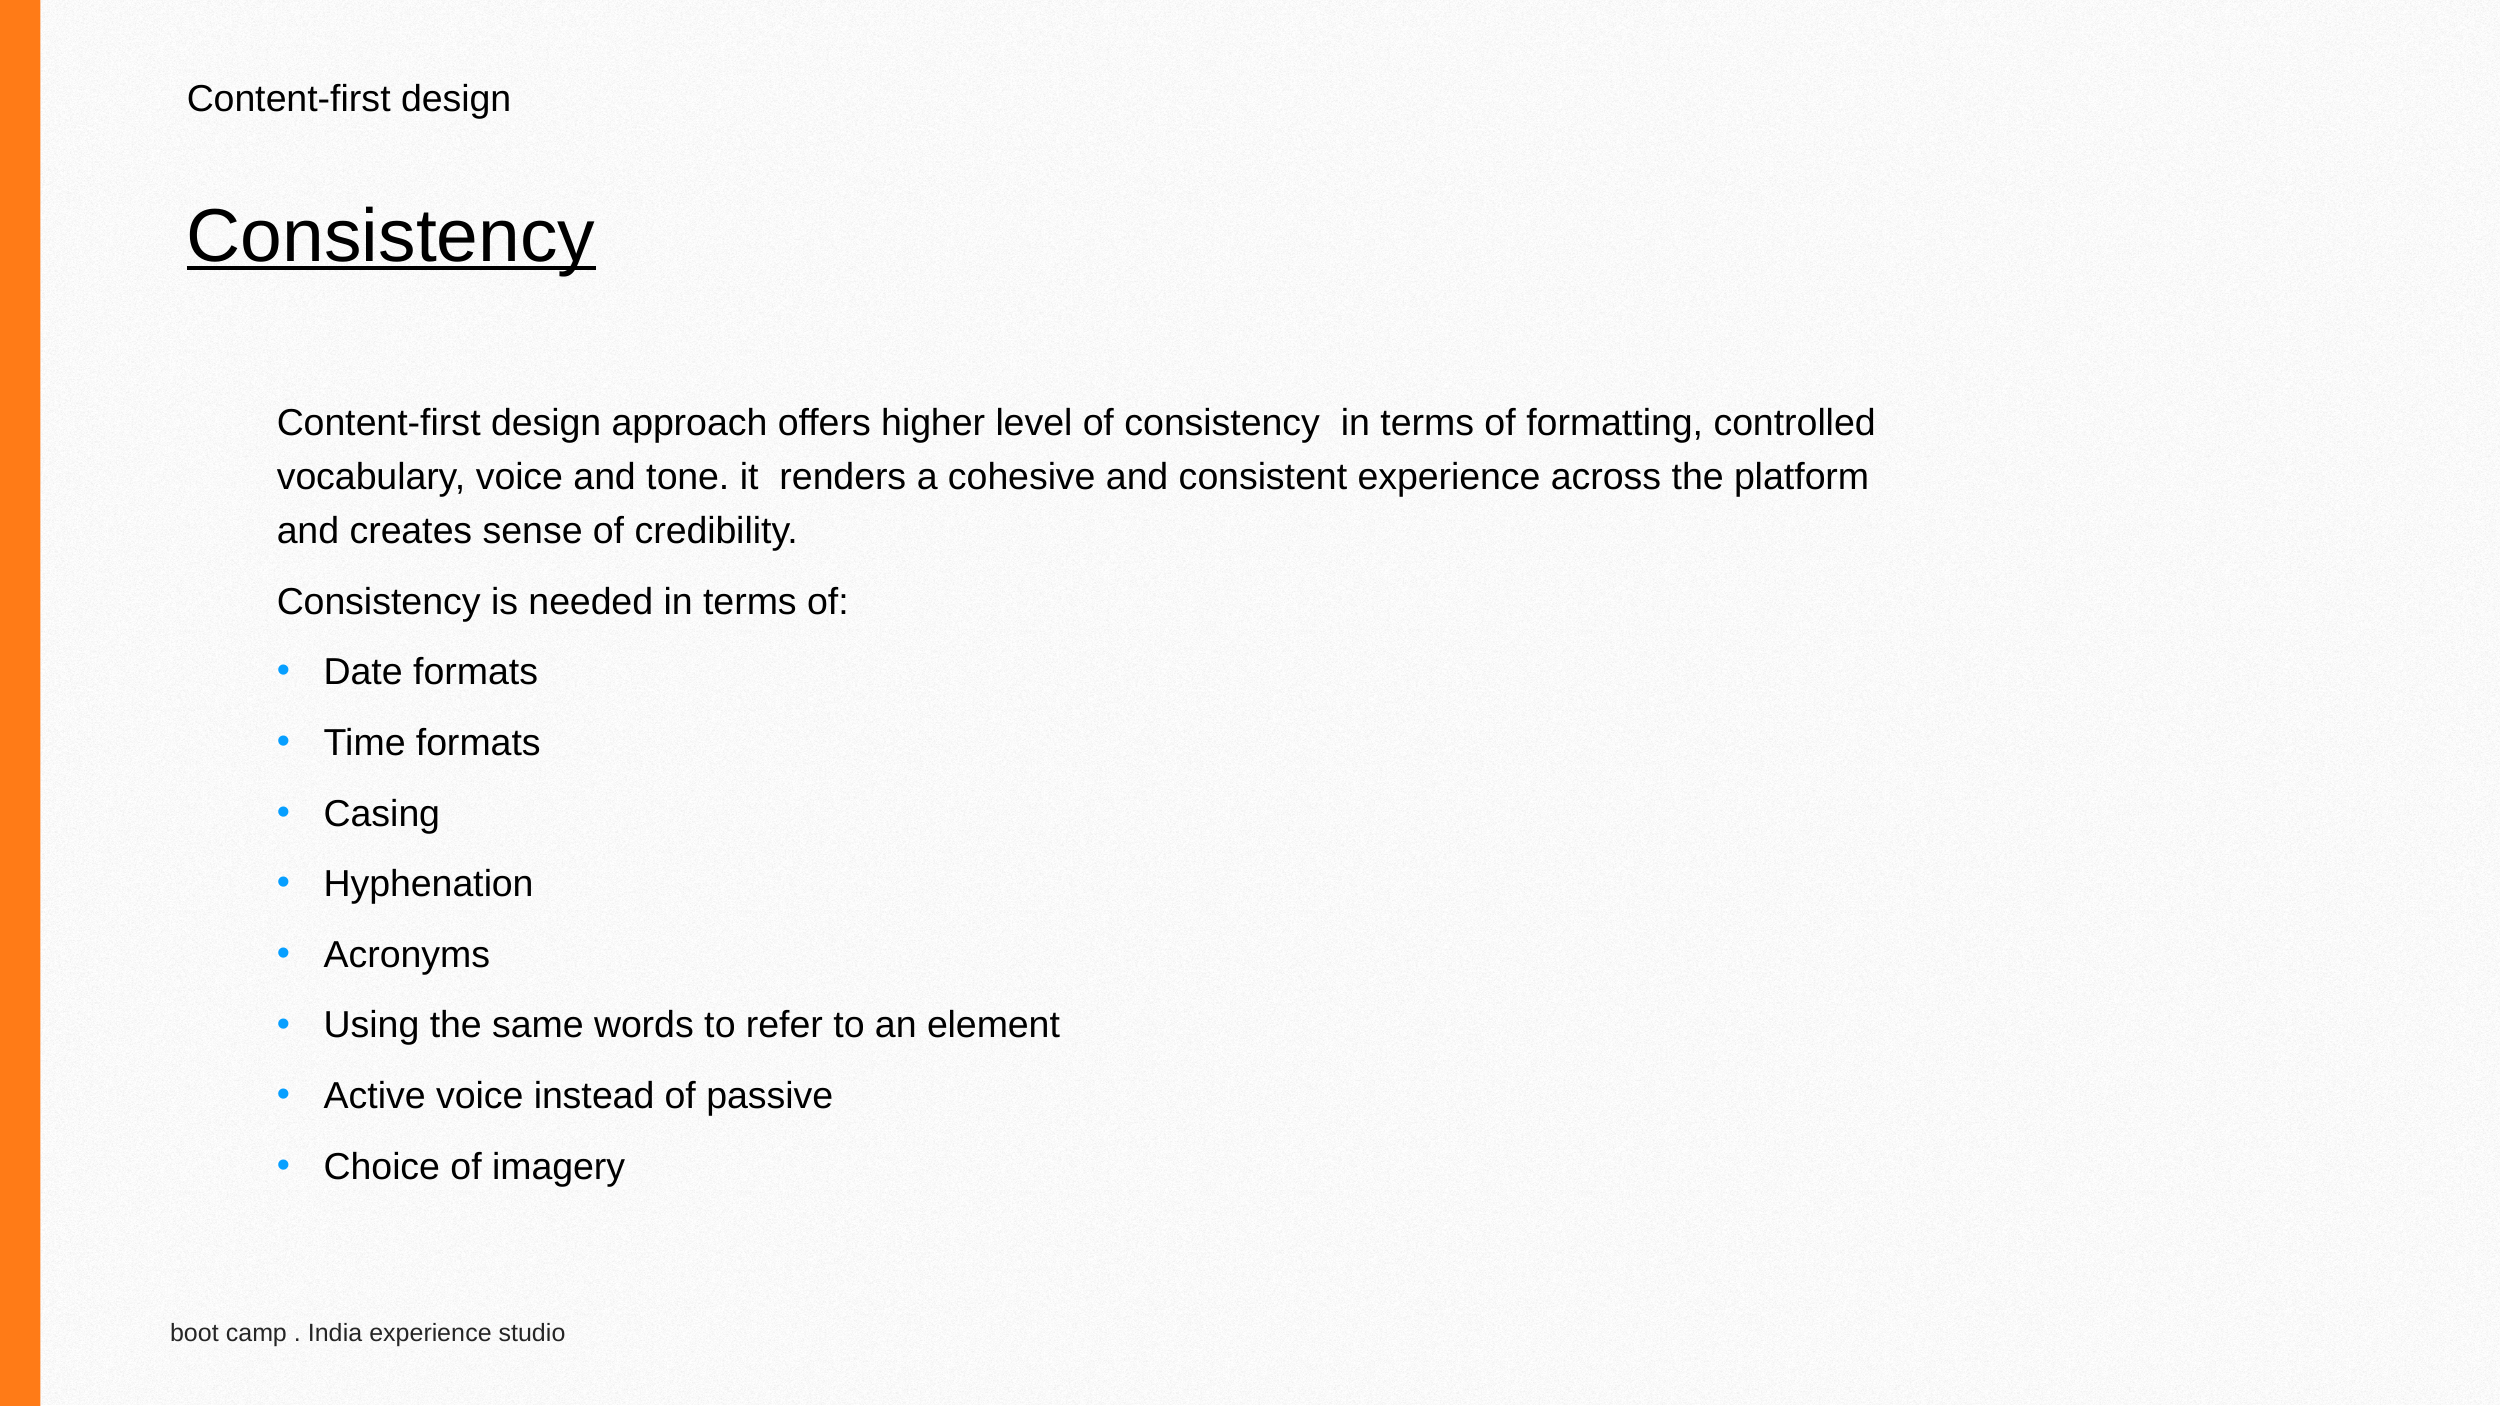

Content-first design

# Consistency

Content-first design approach offers higher level of consistency  in terms of formatting, controlled vocabulary, voice and tone. it  renders a cohesive and consistent experience across the platform and creates sense of credibility.
Consistency is needed in terms of:
Date formats
Time formats
Casing
Hyphenation
Acronyms
Using the same words to refer to an element
Active voice instead of passive
Choice of imagery